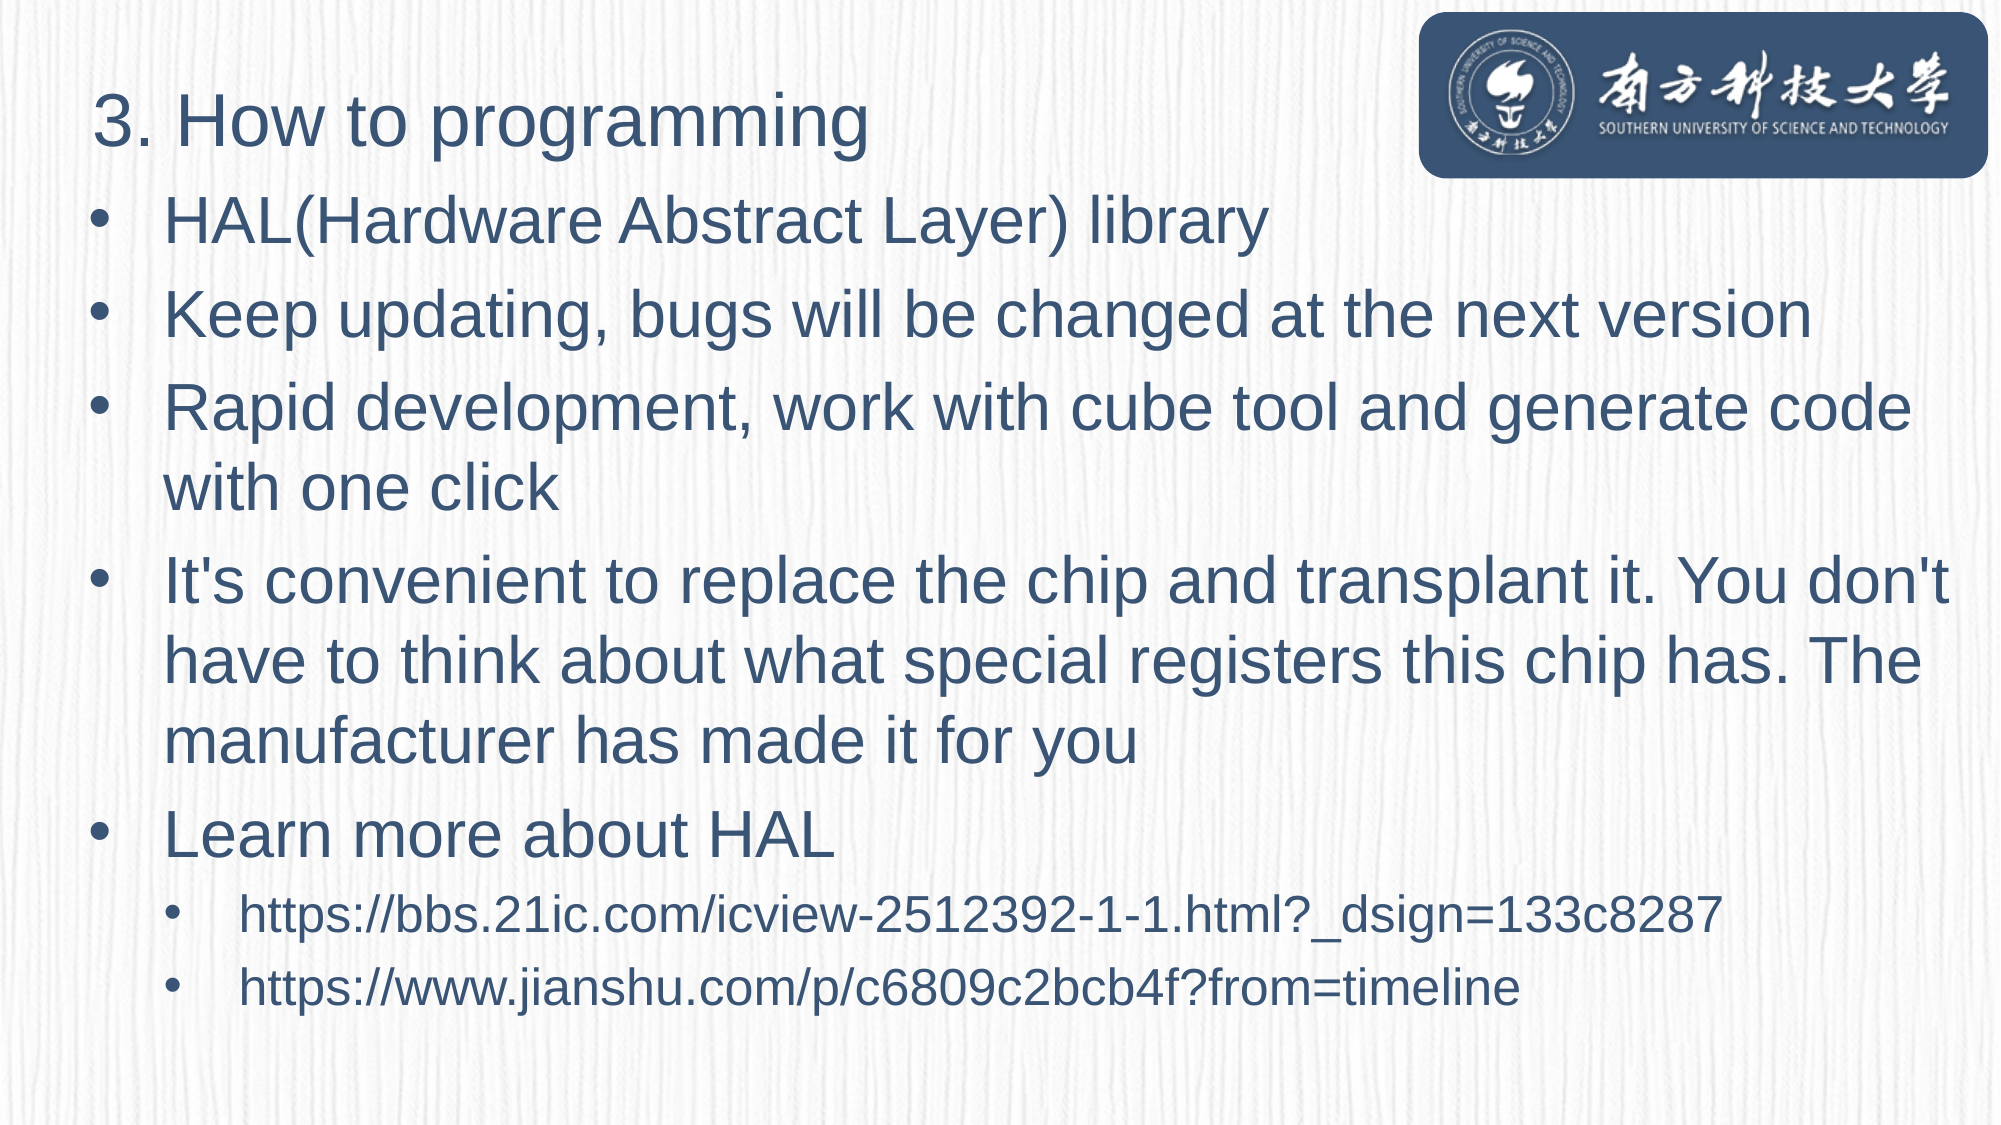

3. How to programming
HAL(Hardware Abstract Layer) library
Keep updating, bugs will be changed at the next version
Rapid development, work with cube tool and generate code with one click
It's convenient to replace the chip and transplant it. You don't have to think about what special registers this chip has. The manufacturer has made it for you
Learn more about HAL
https://bbs.21ic.com/icview-2512392-1-1.html?_dsign=133c8287
https://www.jianshu.com/p/c6809c2bcb4f?from=timeline